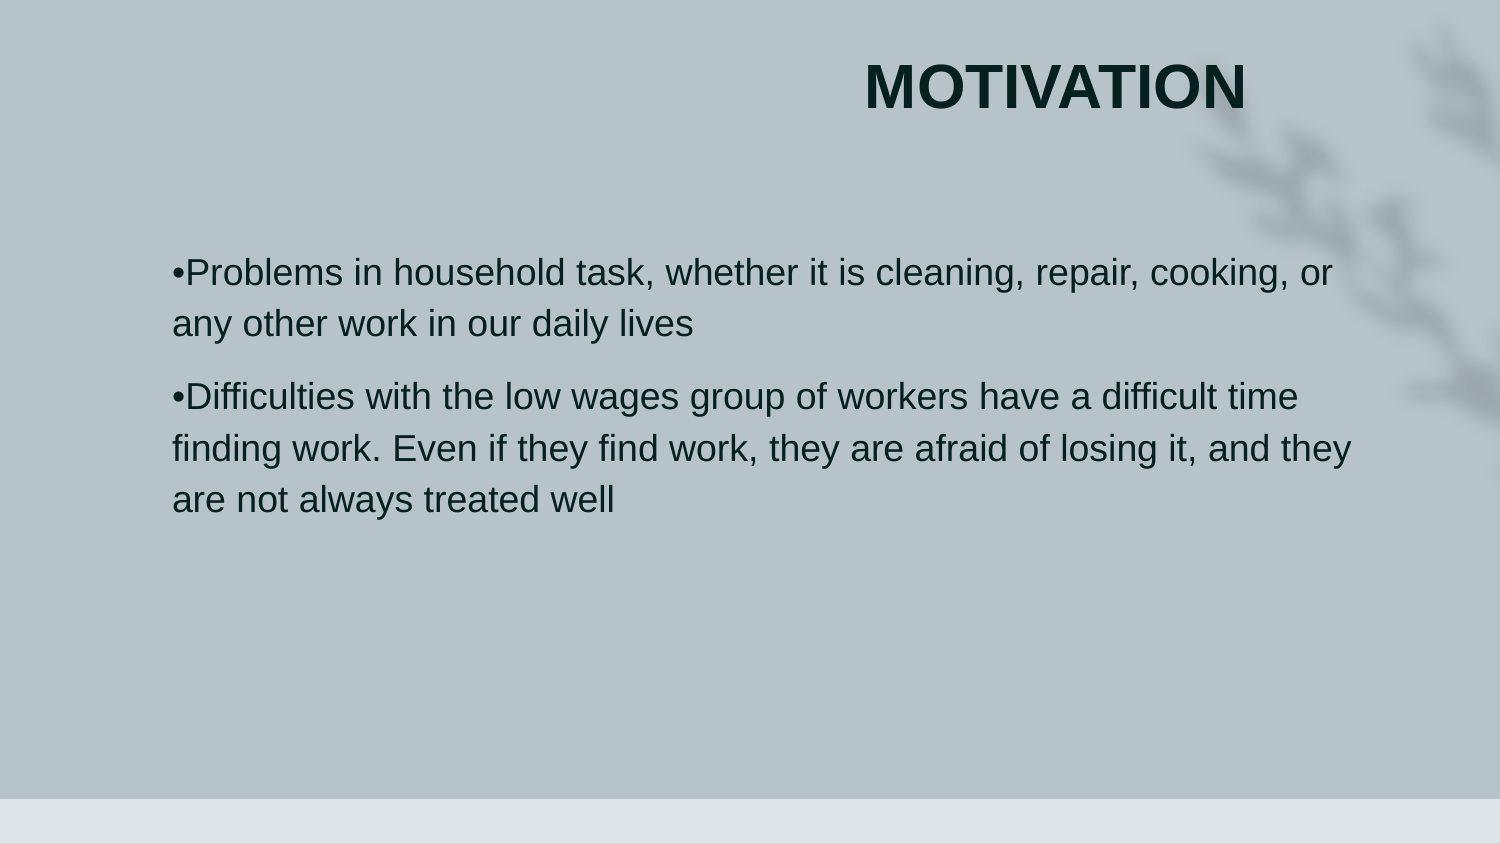

# MOTIVATION
•Problems in household task, whether it is cleaning, repair, cooking, or any other work in our daily lives
•Difficulties with the low wages group of workers have a difficult time finding work. Even if they find work, they are afraid of losing it, and they are not always treated well